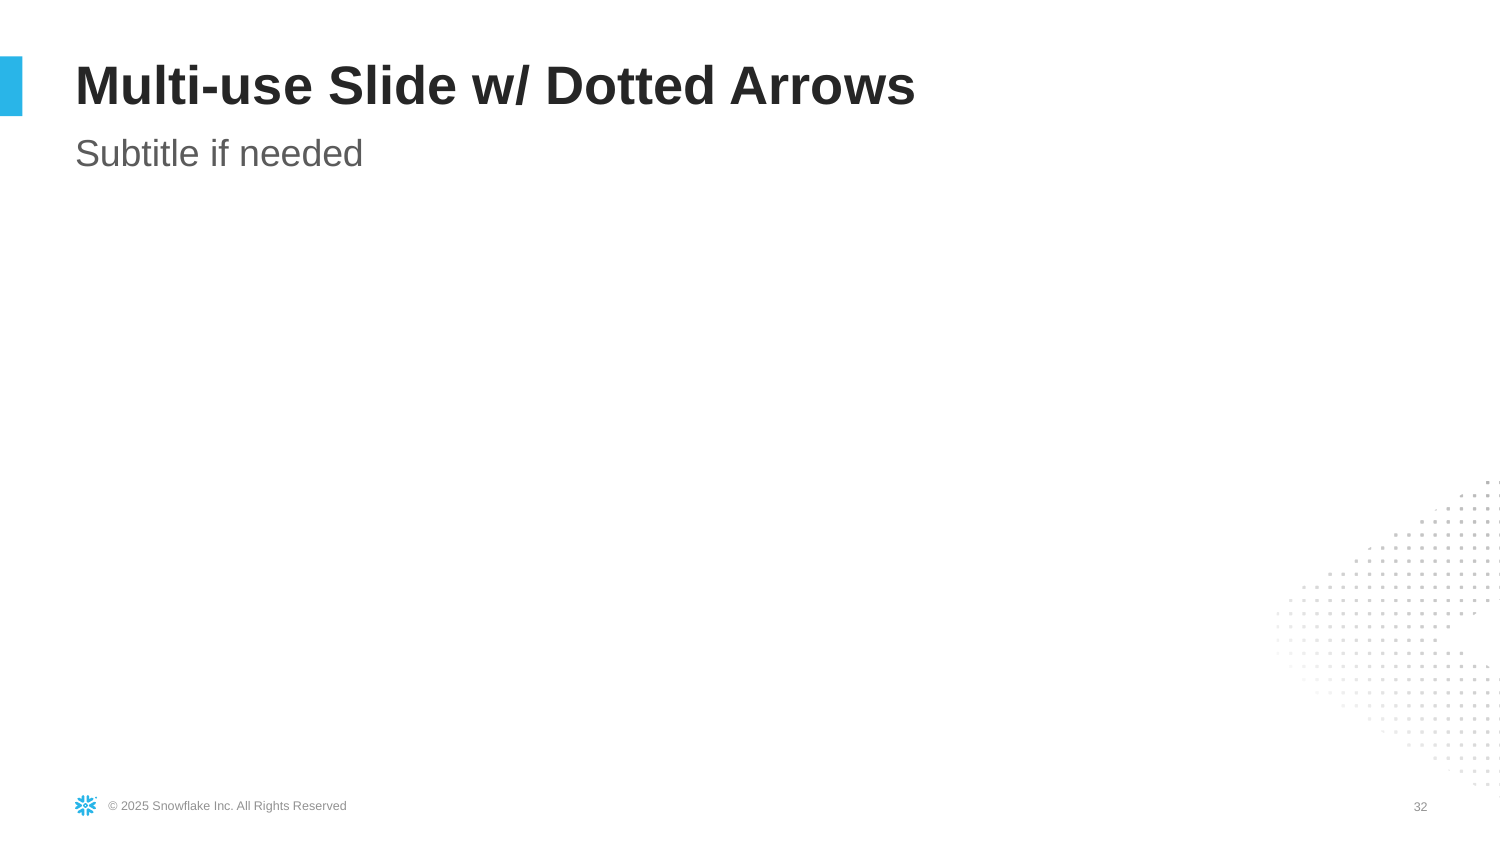

# Multi-use Slide w/ Dotted Arrows
Subtitle if needed
32